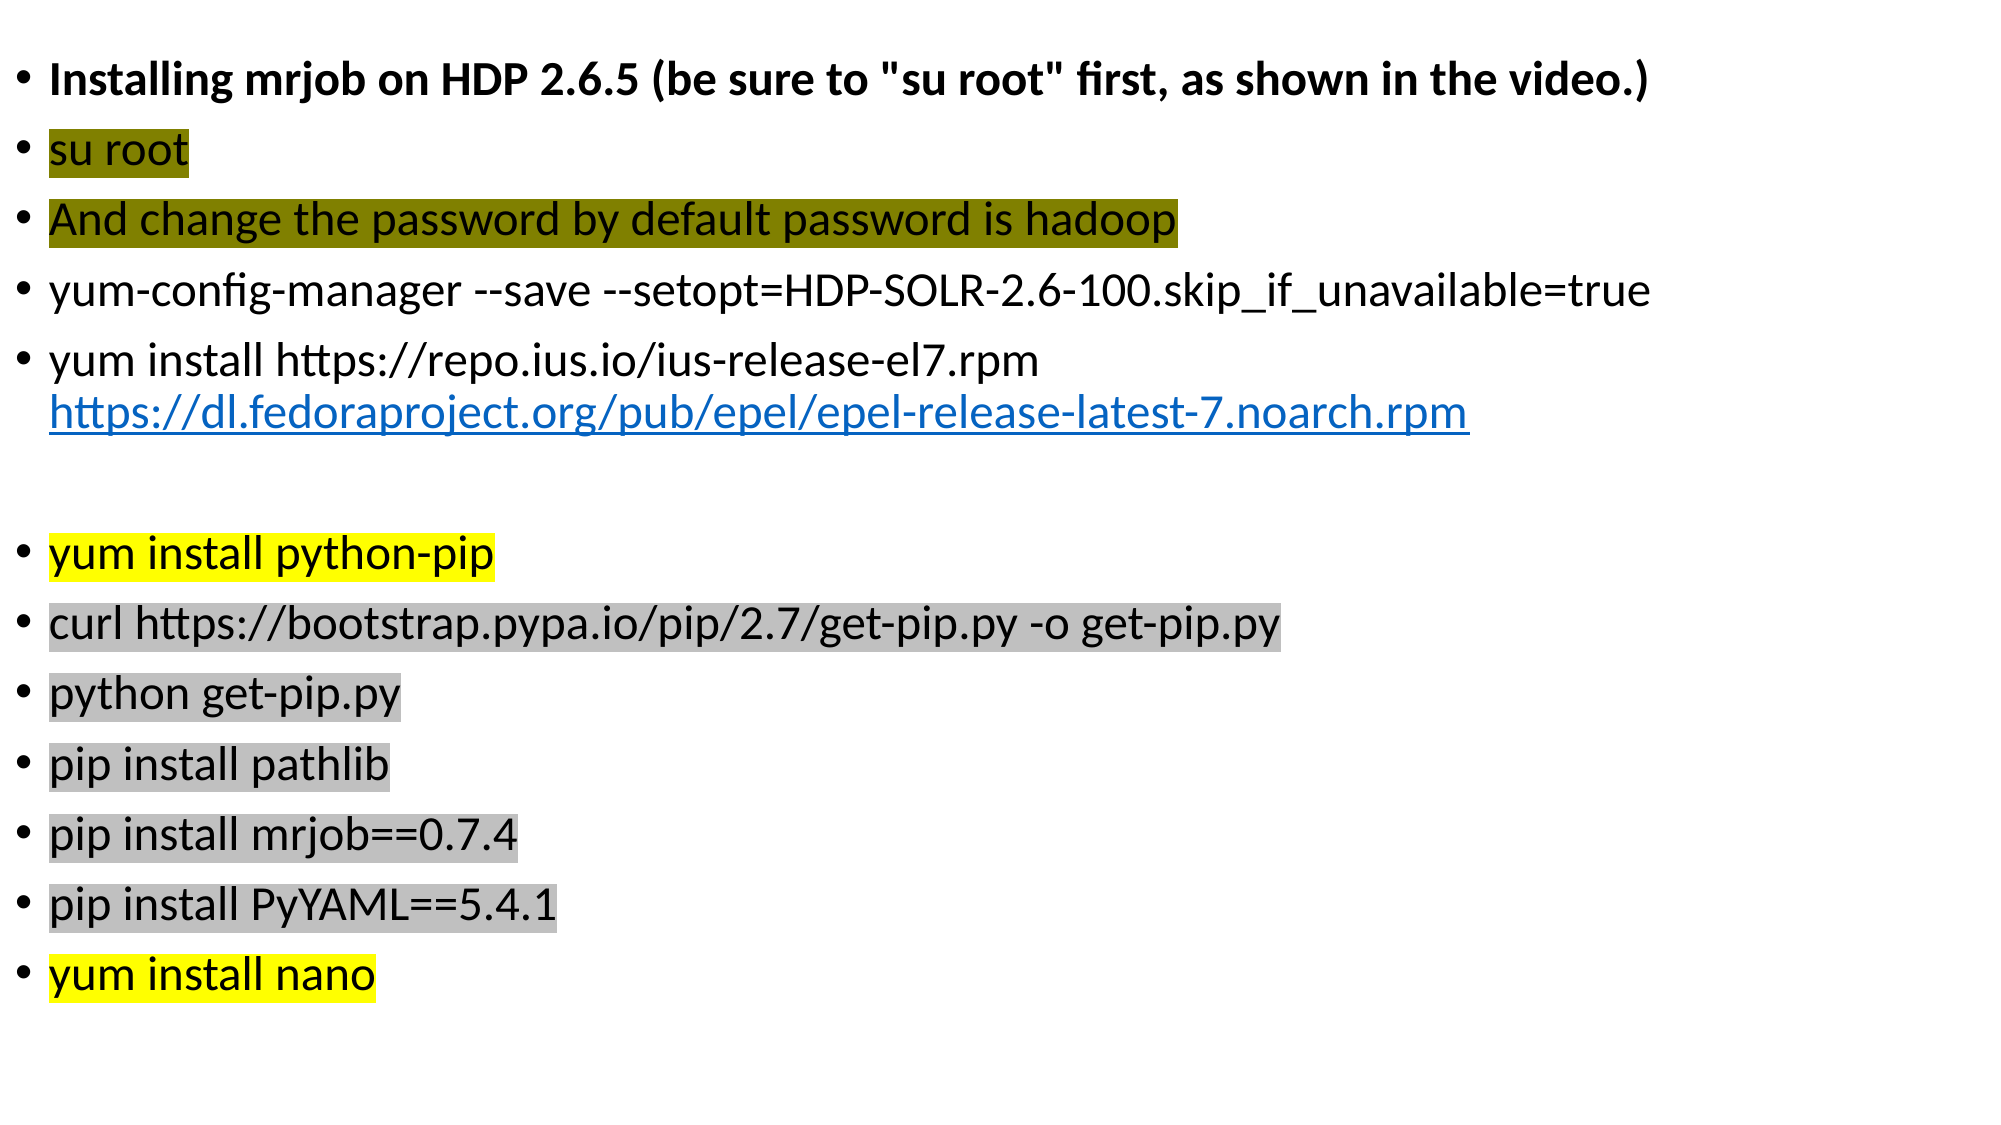

Installing mrjob on HDP 2.6.5 (be sure to "su root" first, as shown in the video.)
su root
And change the password by default password is hadoop
yum-config-manager --save --setopt=HDP-SOLR-2.6-100.skip_if_unavailable=true
yum install https://repo.ius.io/ius-release-el7.rpm https://dl.fedoraproject.org/pub/epel/epel-release-latest-7.noarch.rpm

yum install python-pip
curl https://bootstrap.pypa.io/pip/2.7/get-pip.py -o get-pip.py
python get-pip.py
pip install pathlib
pip install mrjob==0.7.4
pip install PyYAML==5.4.1
yum install nano